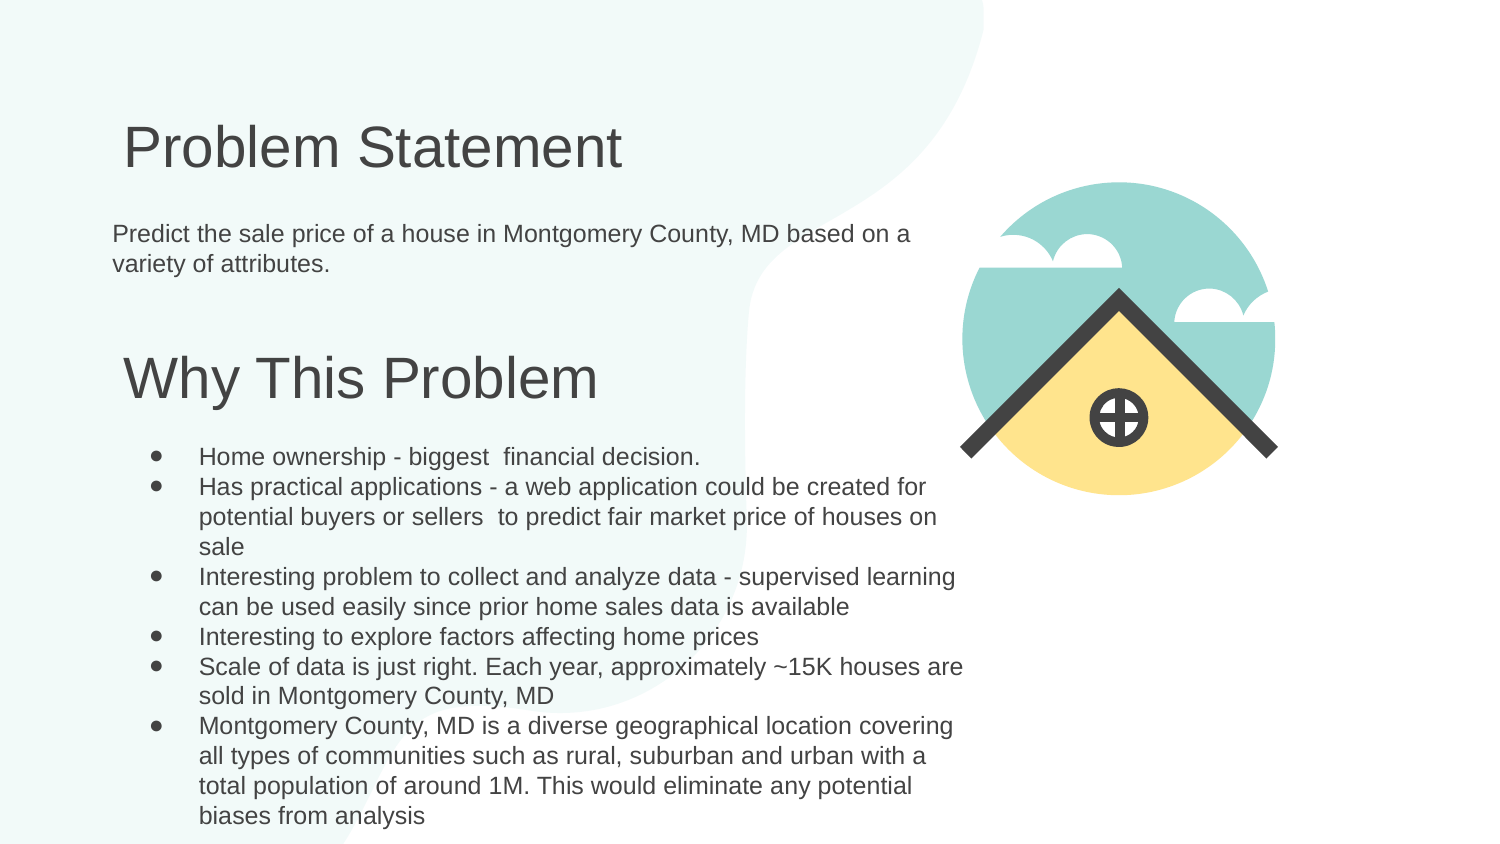

# Problem Statement

Predict the sale price of a house in Montgomery County, MD based on a variety of attributes.
Why This Problem
Home ownership - biggest  financial decision.
Has practical applications - a web application could be created for potential buyers or sellers  to predict fair market price of houses on sale
Interesting problem to collect and analyze data - supervised learning can be used easily since prior home sales data is available
Interesting to explore factors affecting home prices
Scale of data is just right. Each year, approximately ~15K houses are sold in Montgomery County, MD
Montgomery County, MD is a diverse geographical location covering all types of communities such as rural, suburban and urban with a total population of around 1M. This would eliminate any potential biases from analysis